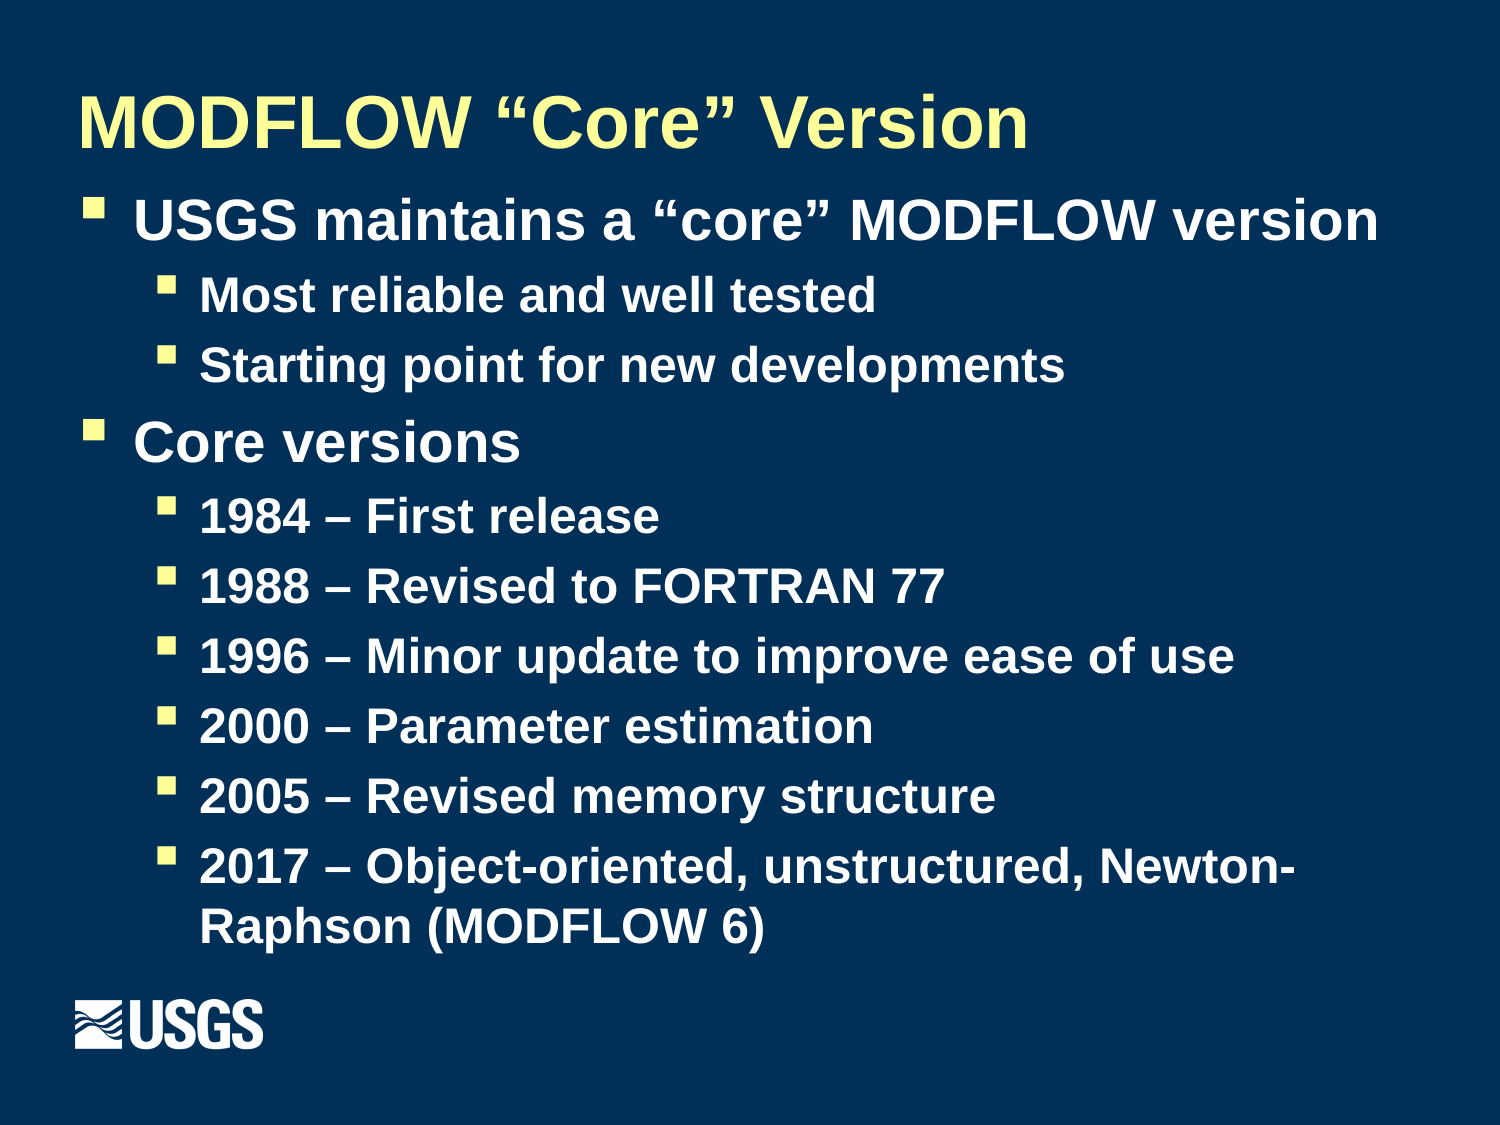

# MODFLOW “Core” Version
USGS maintains a “core” MODFLOW version
Most reliable and well tested
Starting point for new developments
Core versions
1984 – First release
1988 – Revised to FORTRAN 77
1996 – Minor update to improve ease of use
2000 – Parameter estimation
2005 – Revised memory structure
2017 – Object-oriented, unstructured, Newton-Raphson (MODFLOW 6)